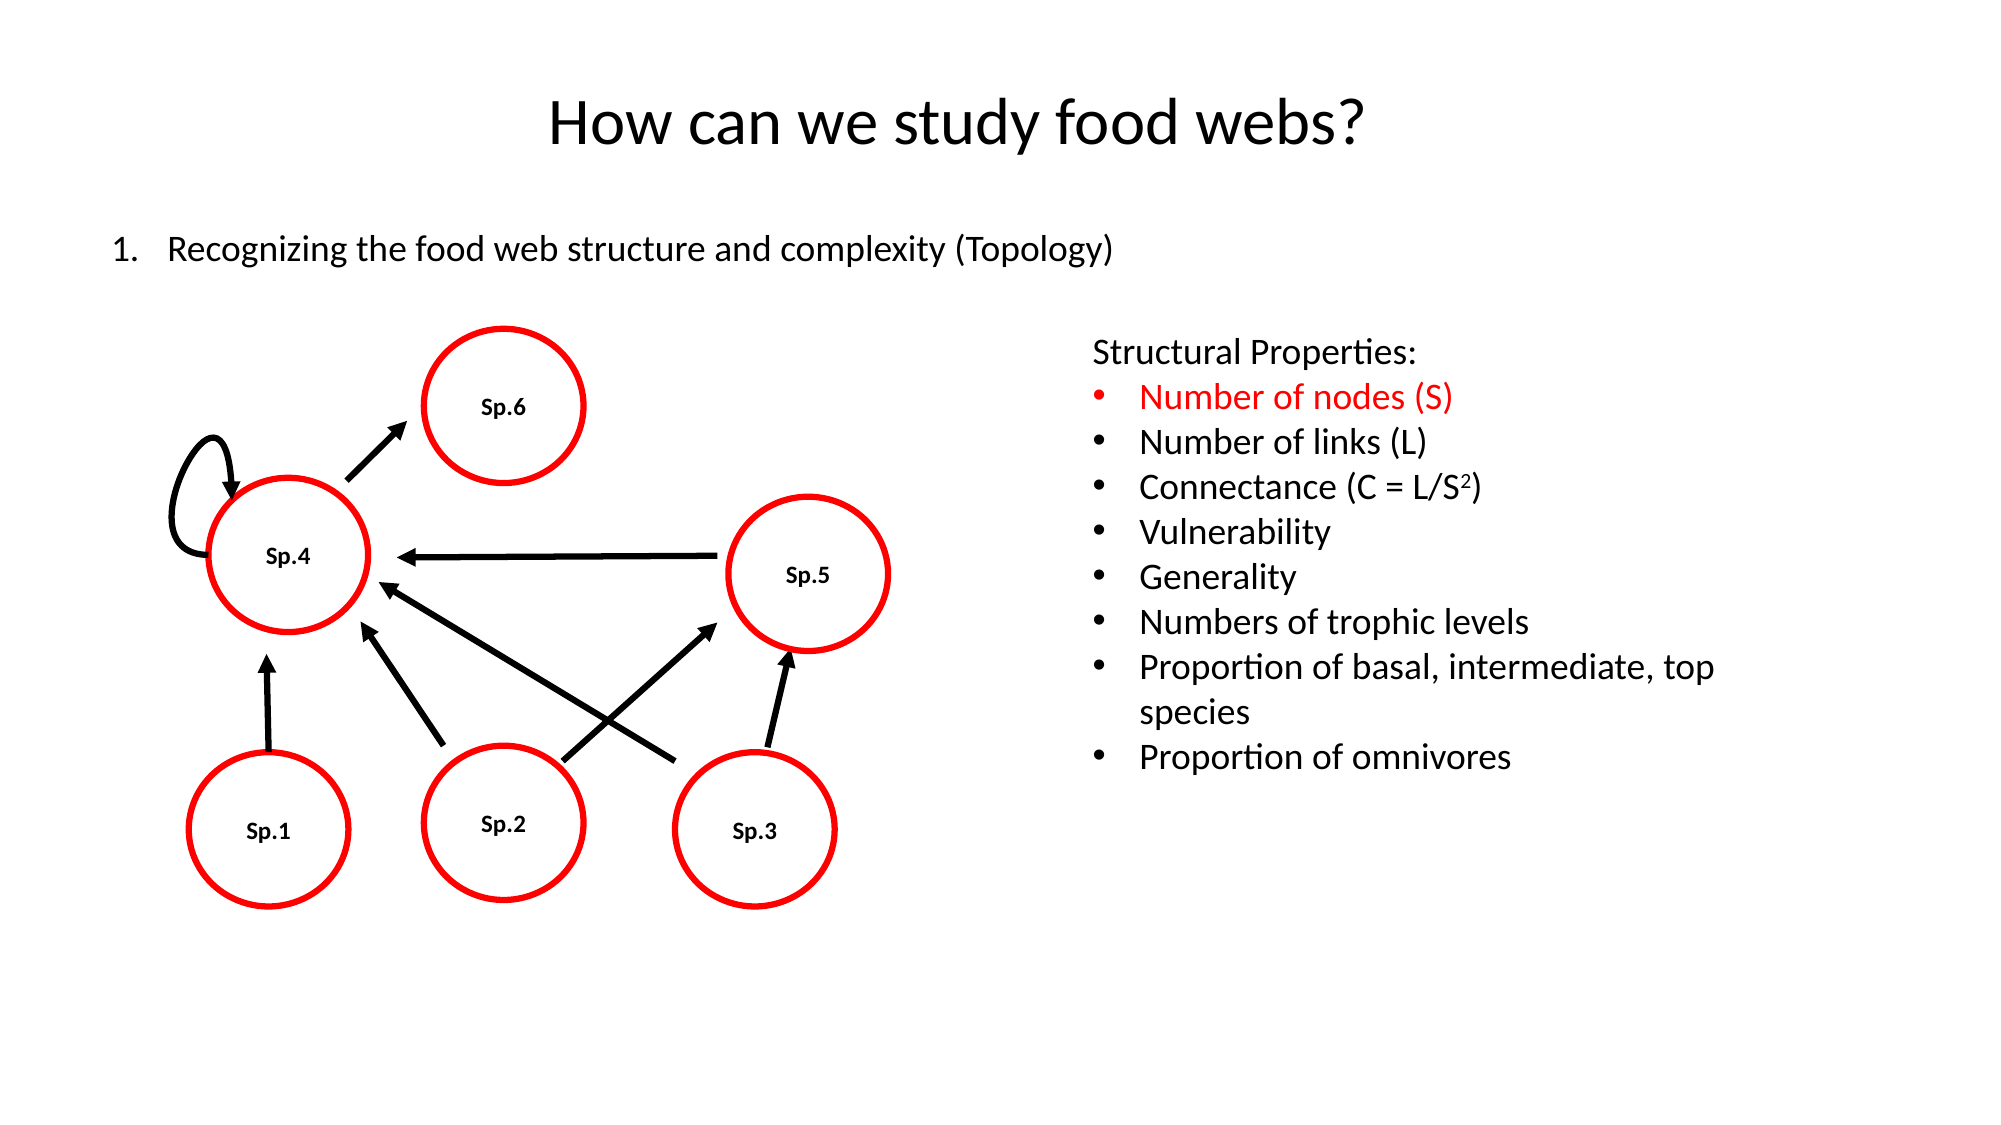

How can we study food webs?
Recognizing the food web structure and complexity (Topology)
Structural Properties:
Number of nodes (S)
Number of links (L)
Connectance (C = L/S2)
Vulnerability
Generality
Numbers of trophic levels
Proportion of basal, intermediate, top species
Proportion of omnivores
Sp.6
Sp.4
Sp.5
Sp.2
Sp.3
Sp.1
Avila-Thieme et al. 2021